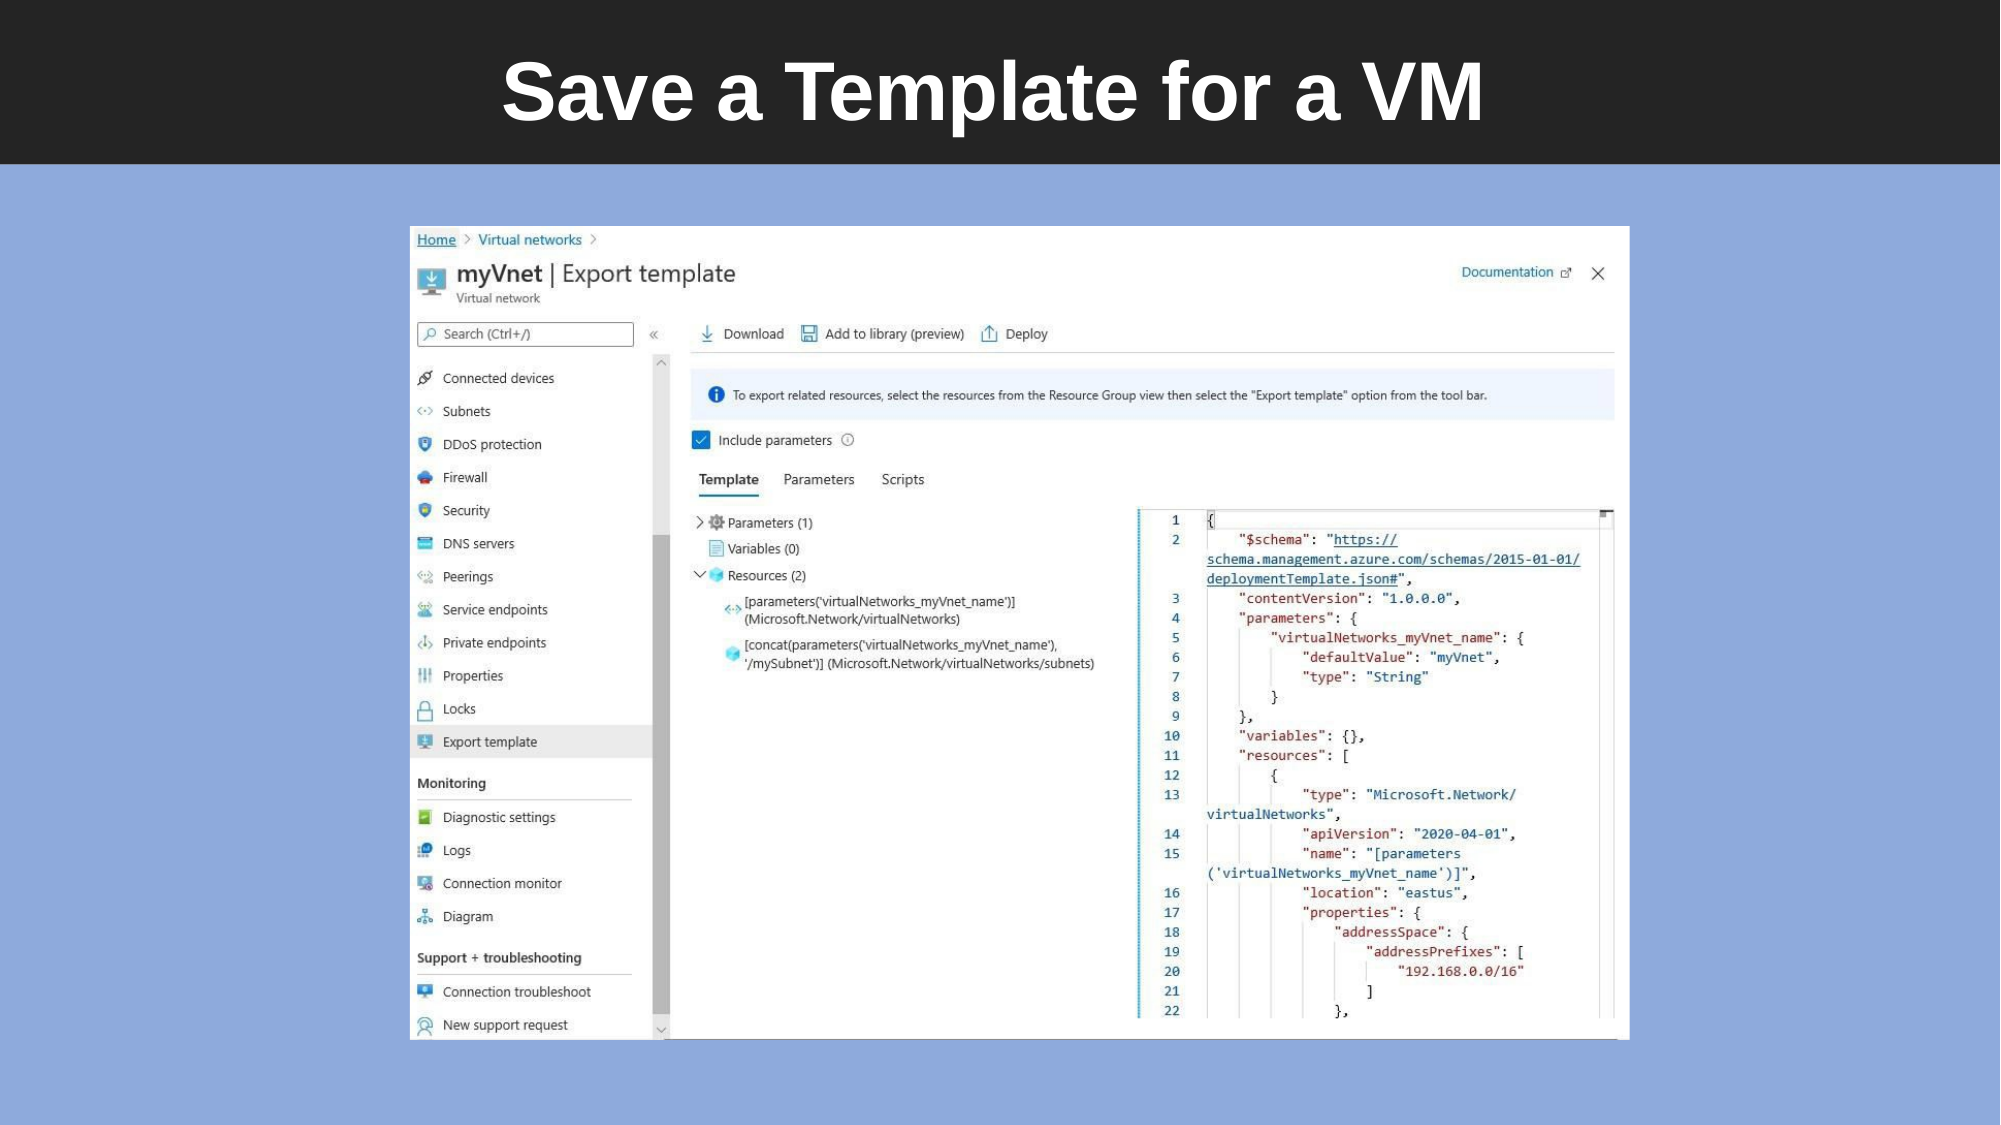

# Save a Template for a VM